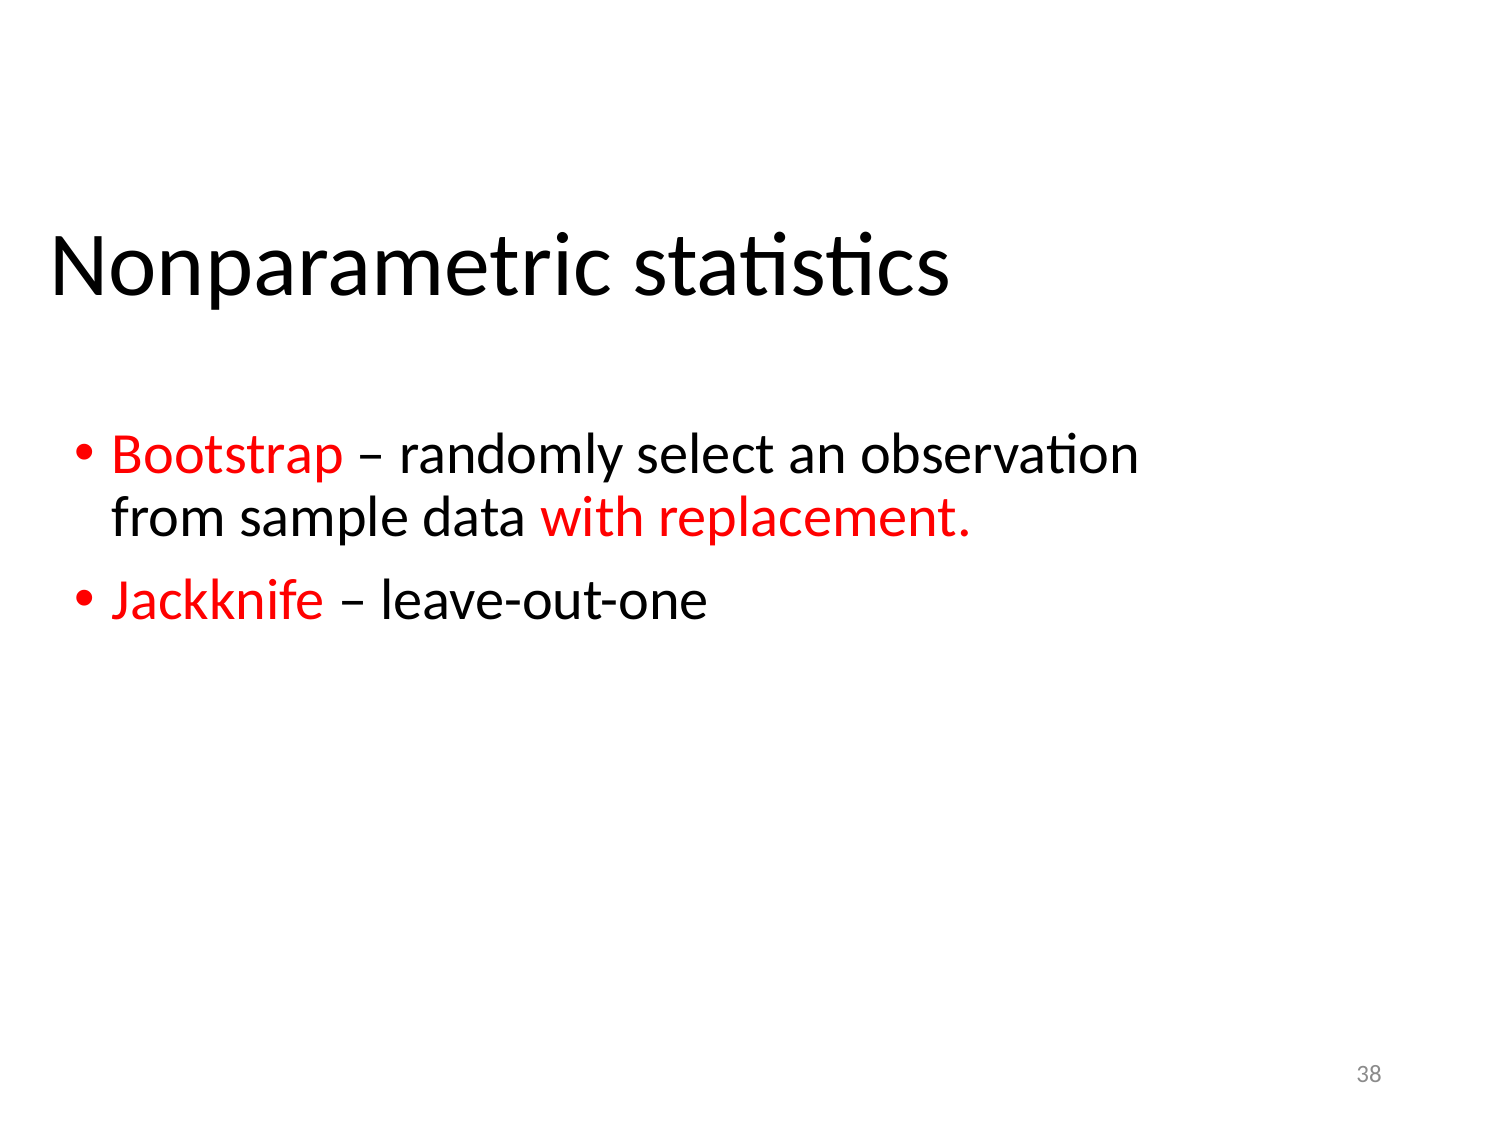

# Nonparametric statistics
Bootstrap – randomly select an observation from sample data with replacement.
Jackknife – leave-out-one
38